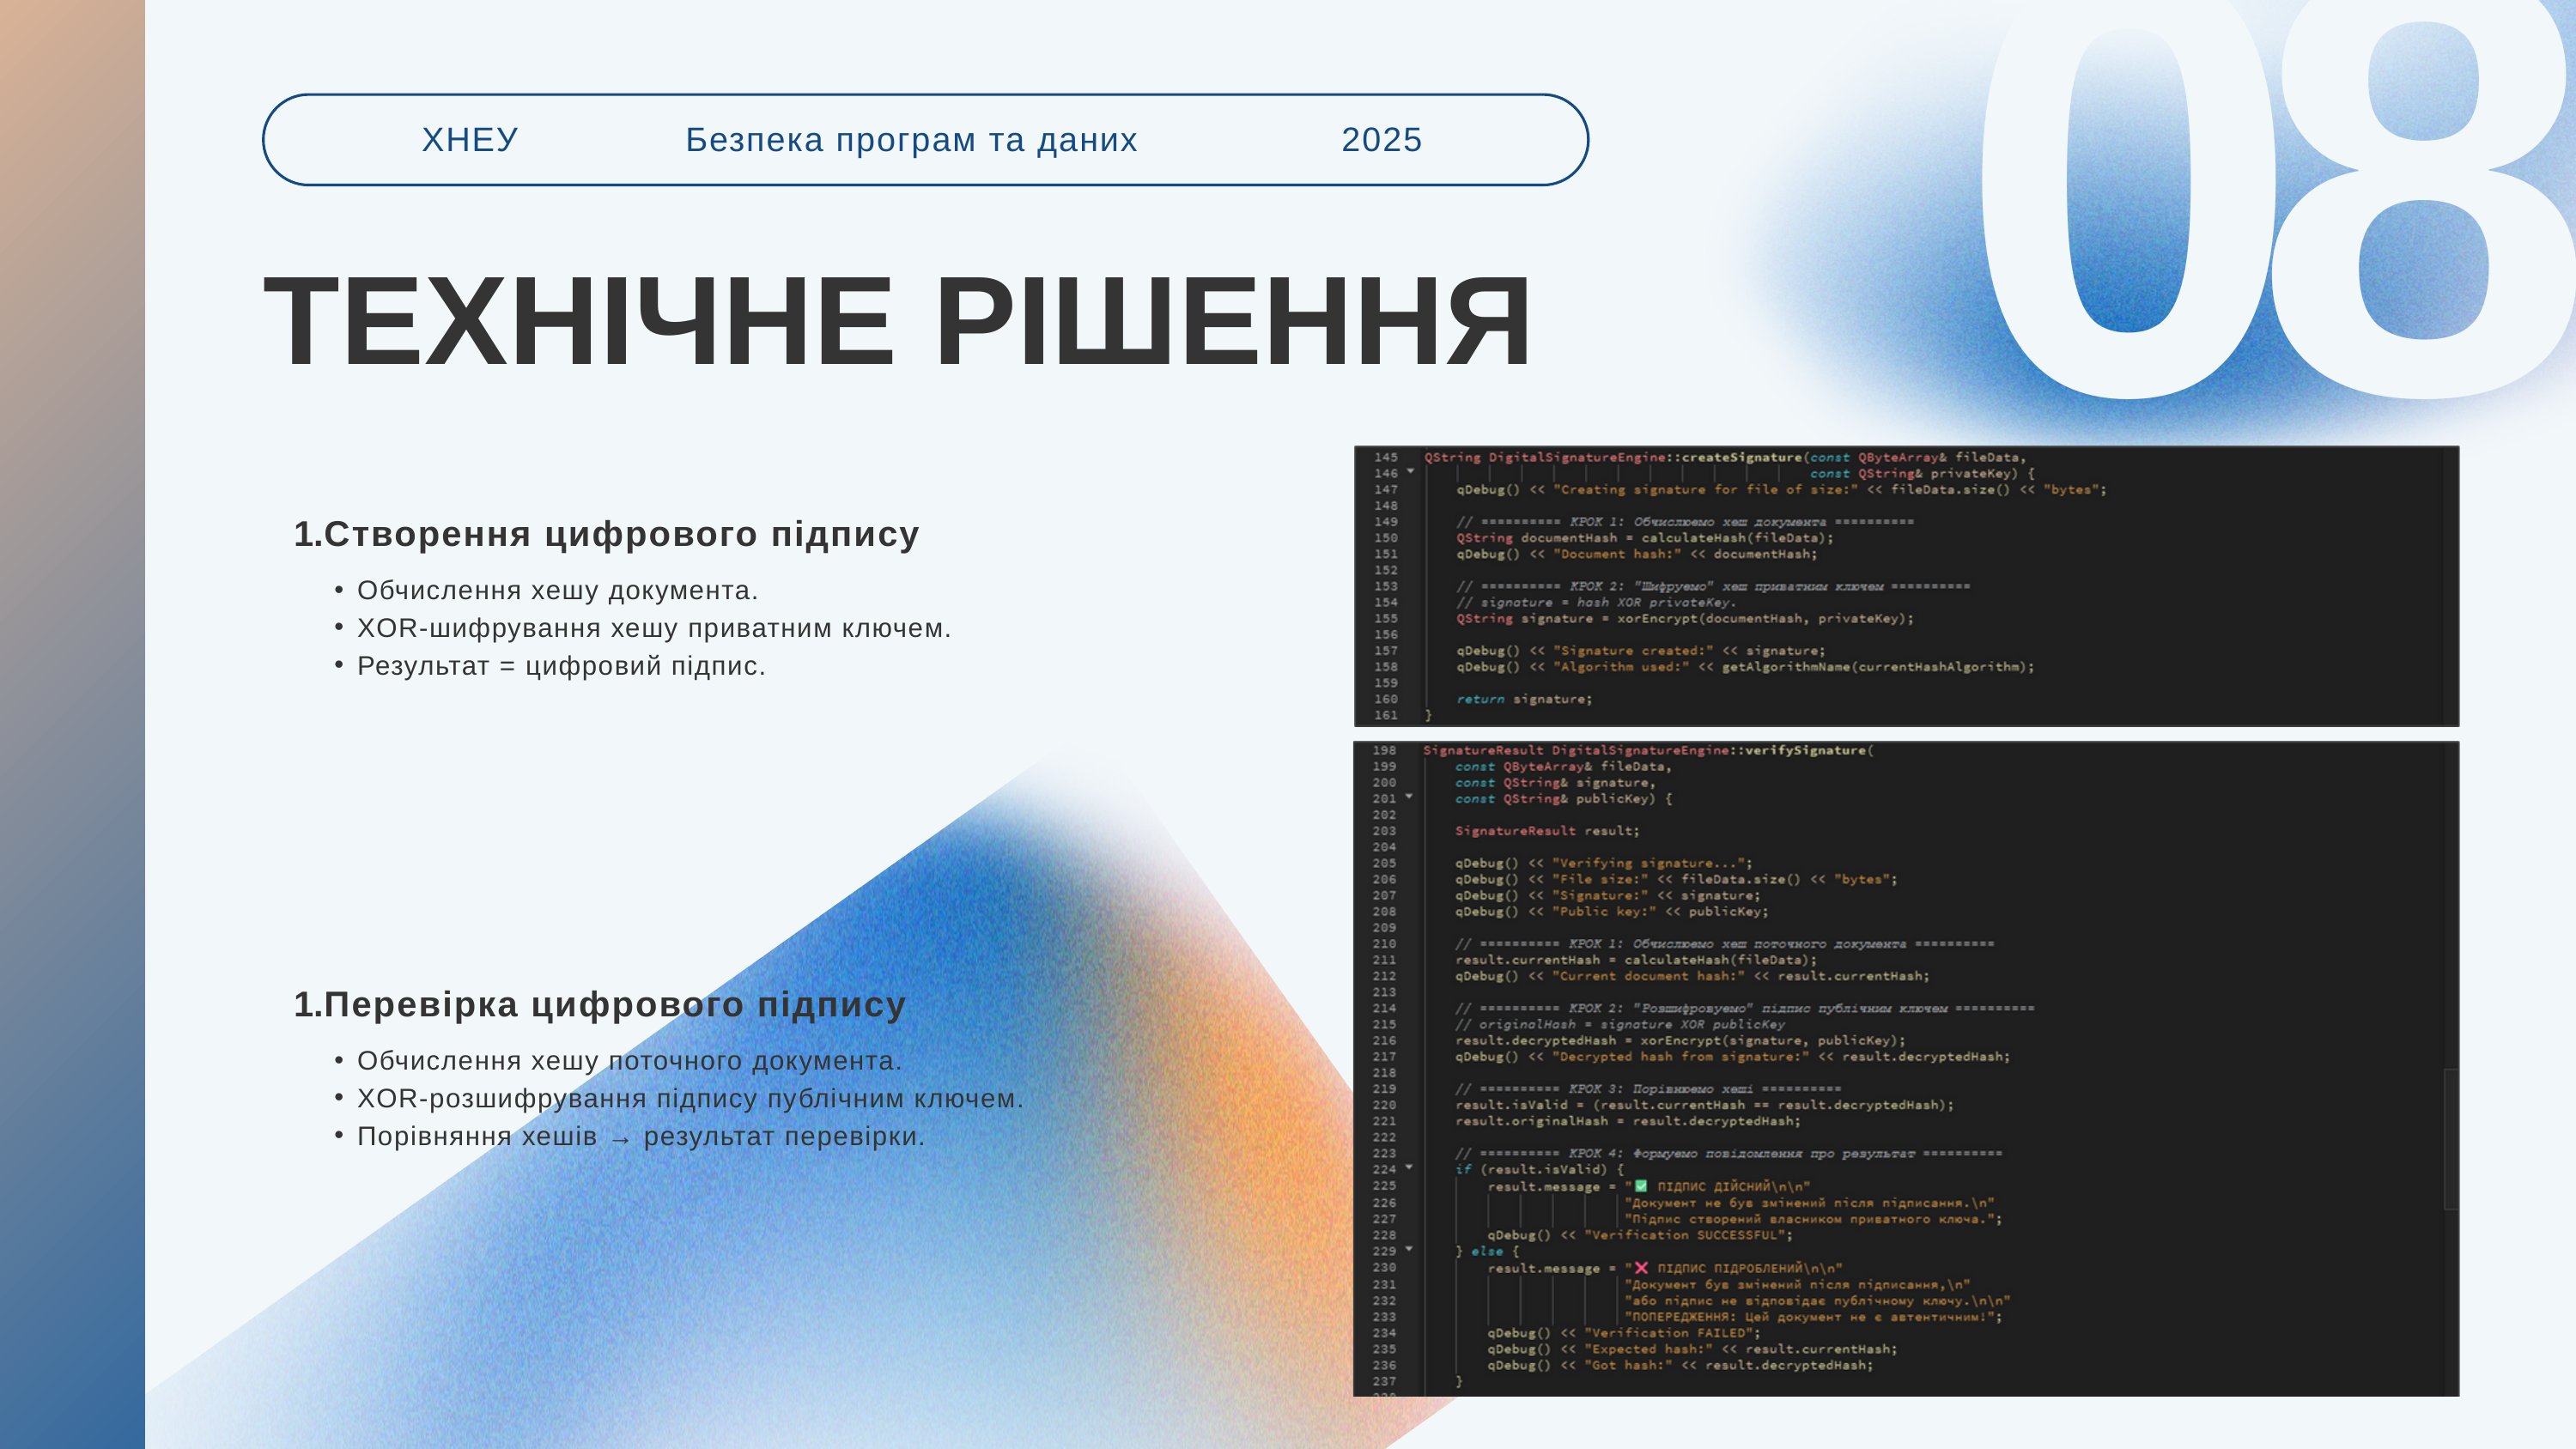

08

ХНЕУ
Безпека програм та даних
2025
ТЕХНІЧНЕ РІШЕННЯ

Створення цифрового підпису
Обчислення хешу документа.
XOR-шифрування хешу приватним ключем.
Результат = цифровий підпис.

Перевірка цифрового підпису
Обчислення хешу поточного документа.
XOR-розшифрування підпису публічним ключем.
Порівняння хешів → результат перевірки.